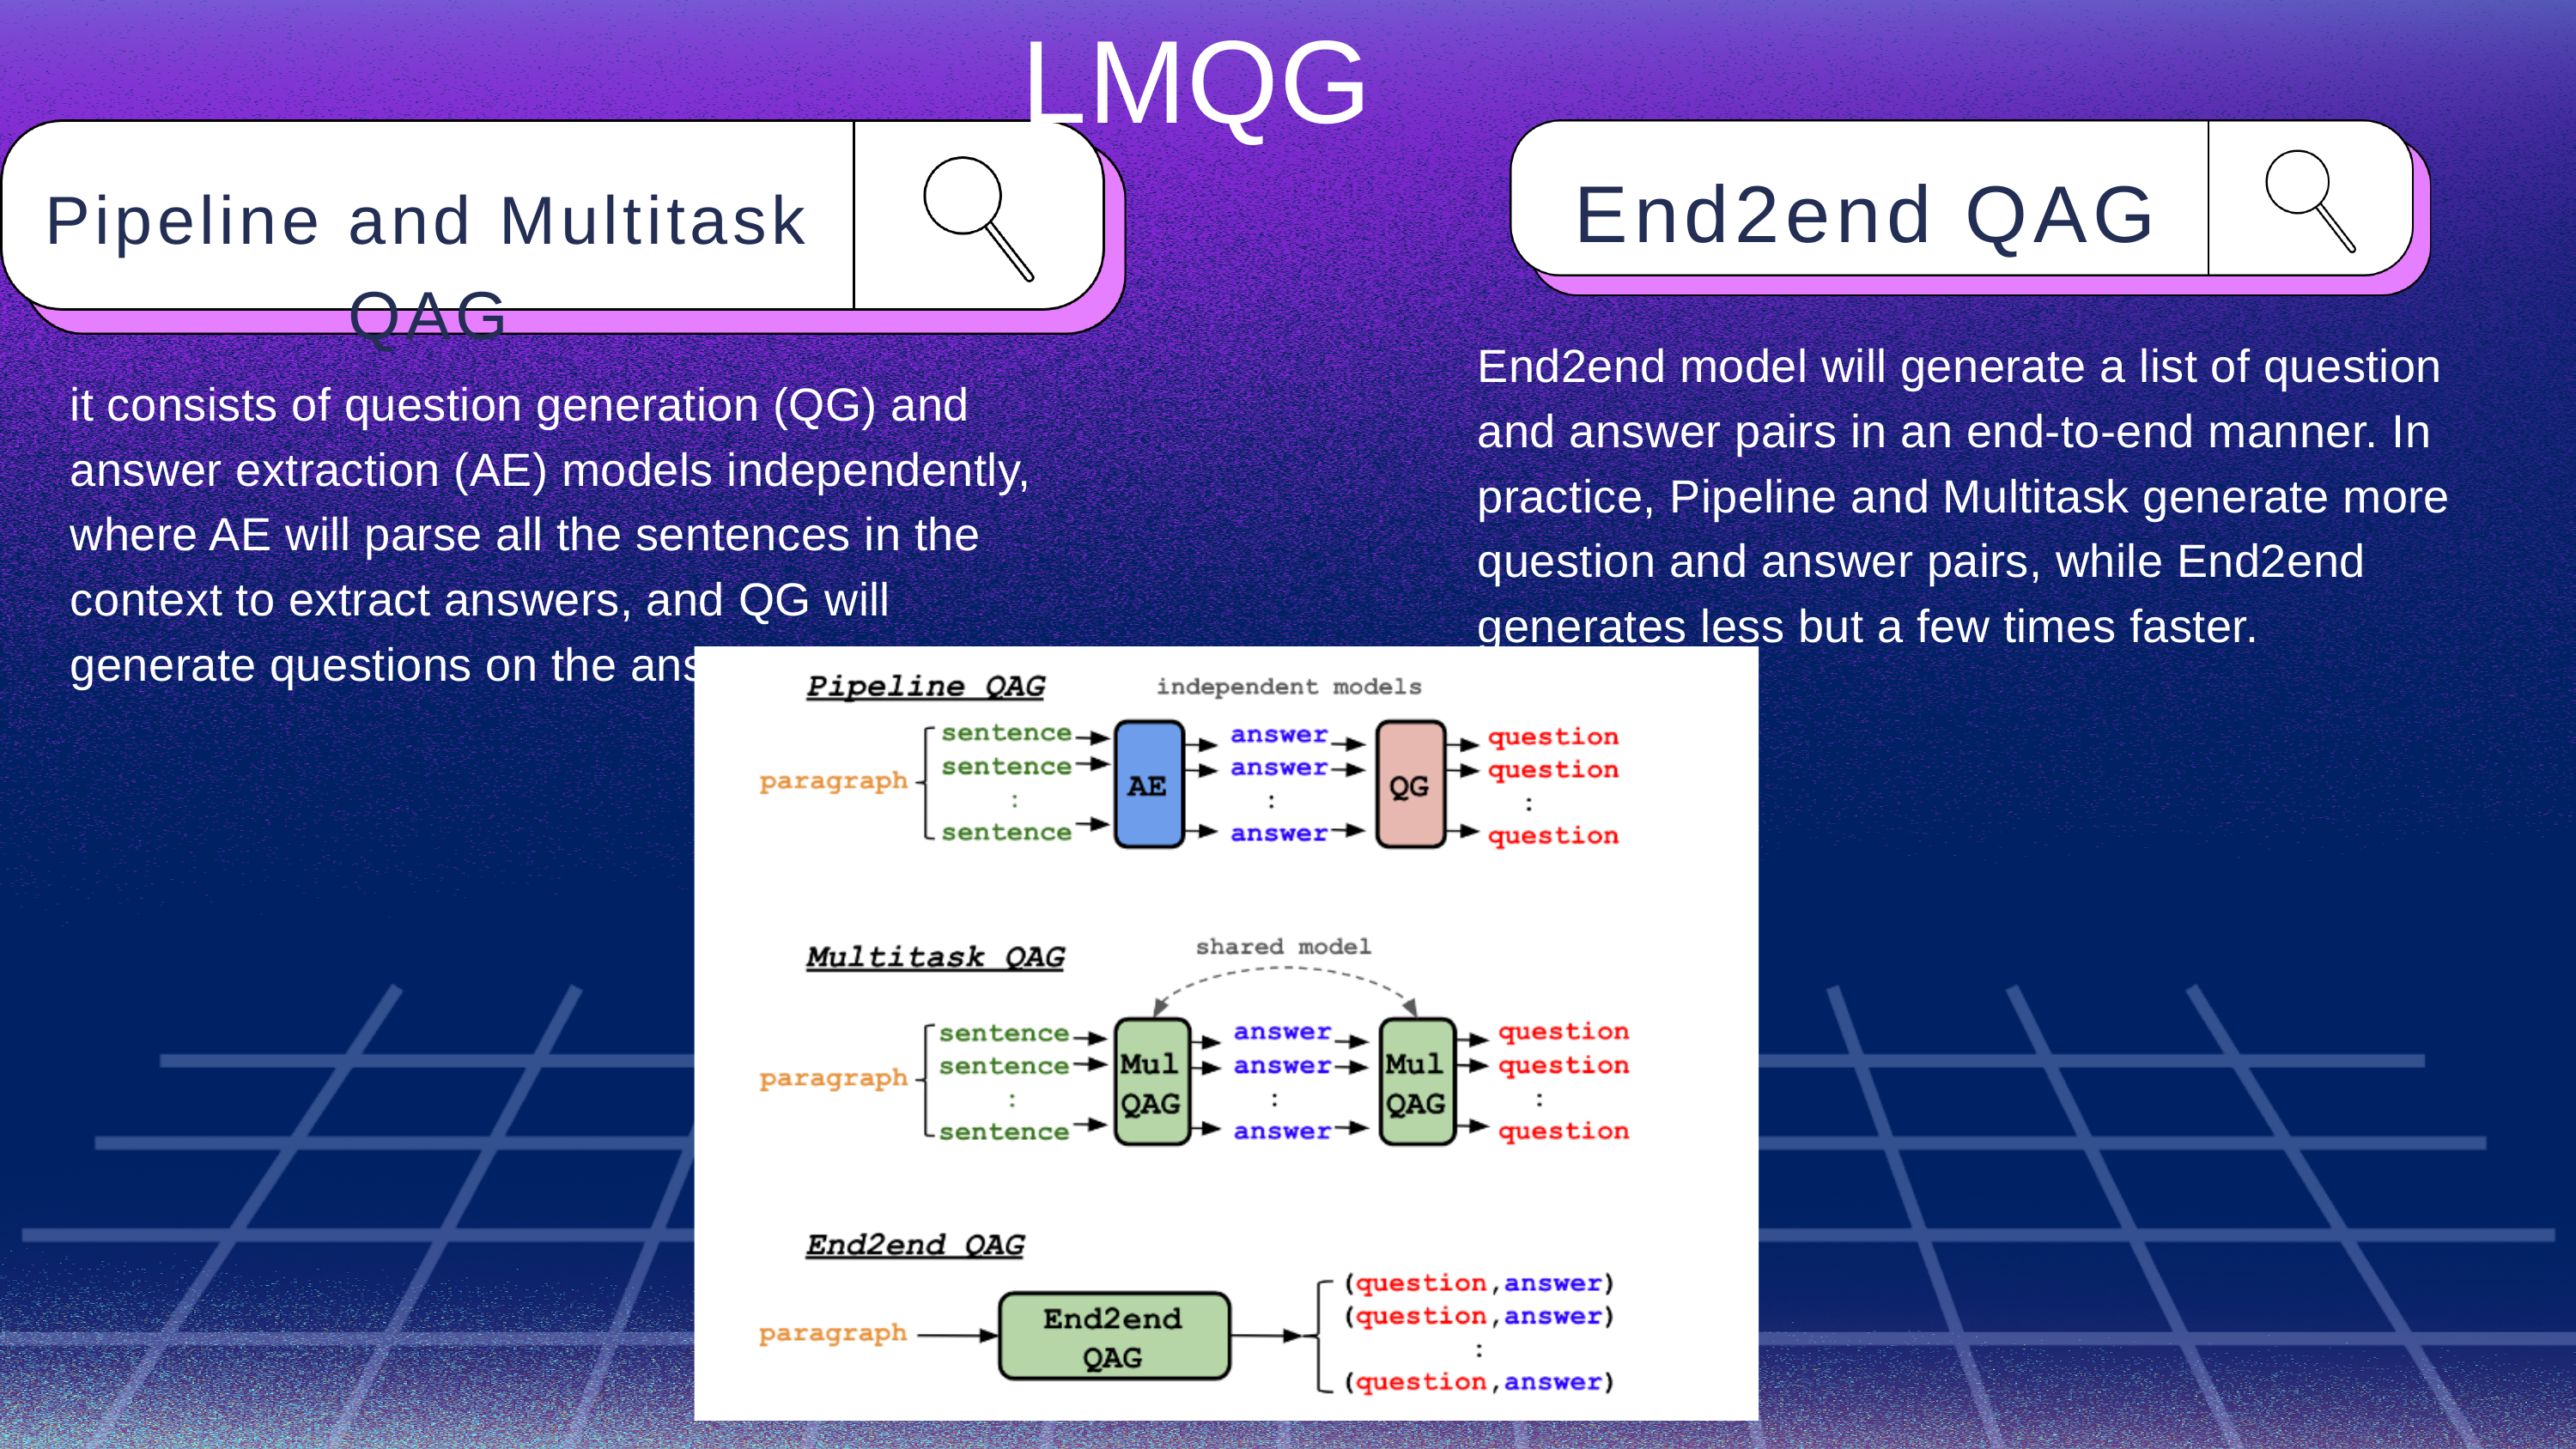

LMQG

End2end QAG
Pipeline and Multitask QAG
End2end model will generate a list of question and answer pairs in an end-to-end manner. In practice, Pipeline and Multitask generate more question and answer pairs, while End2end generates less but a few times faster.
it consists of question generation (QG) and answer extraction (AE) models independently, where AE will parse all the sentences in the context to extract answers, and QG will generate questions on the answers.